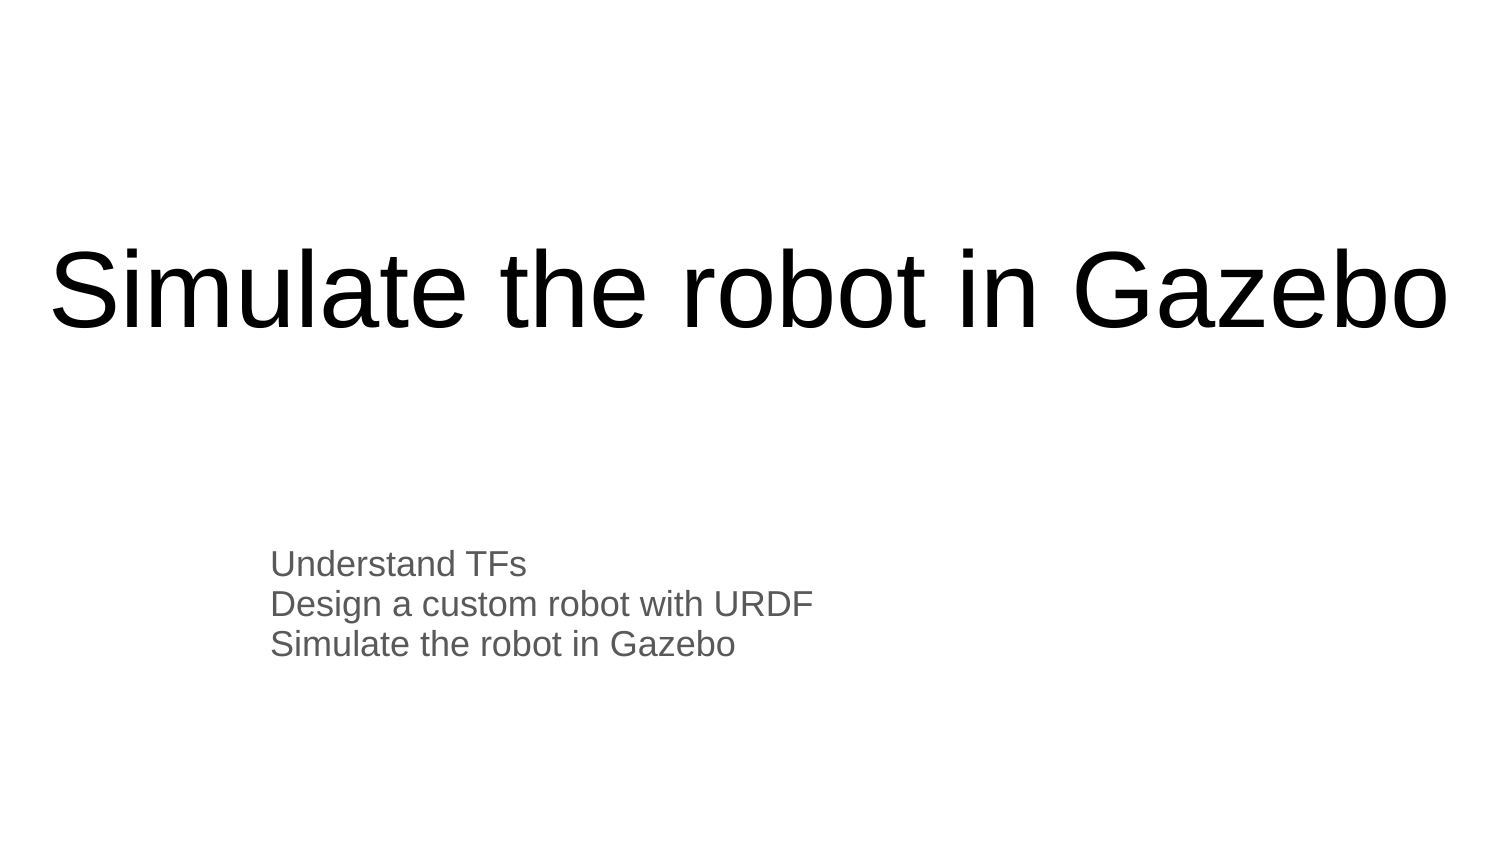

# Simulate the robot in Gazebo
Understand TFs
Design a custom robot with URDF
Simulate the robot in Gazebo